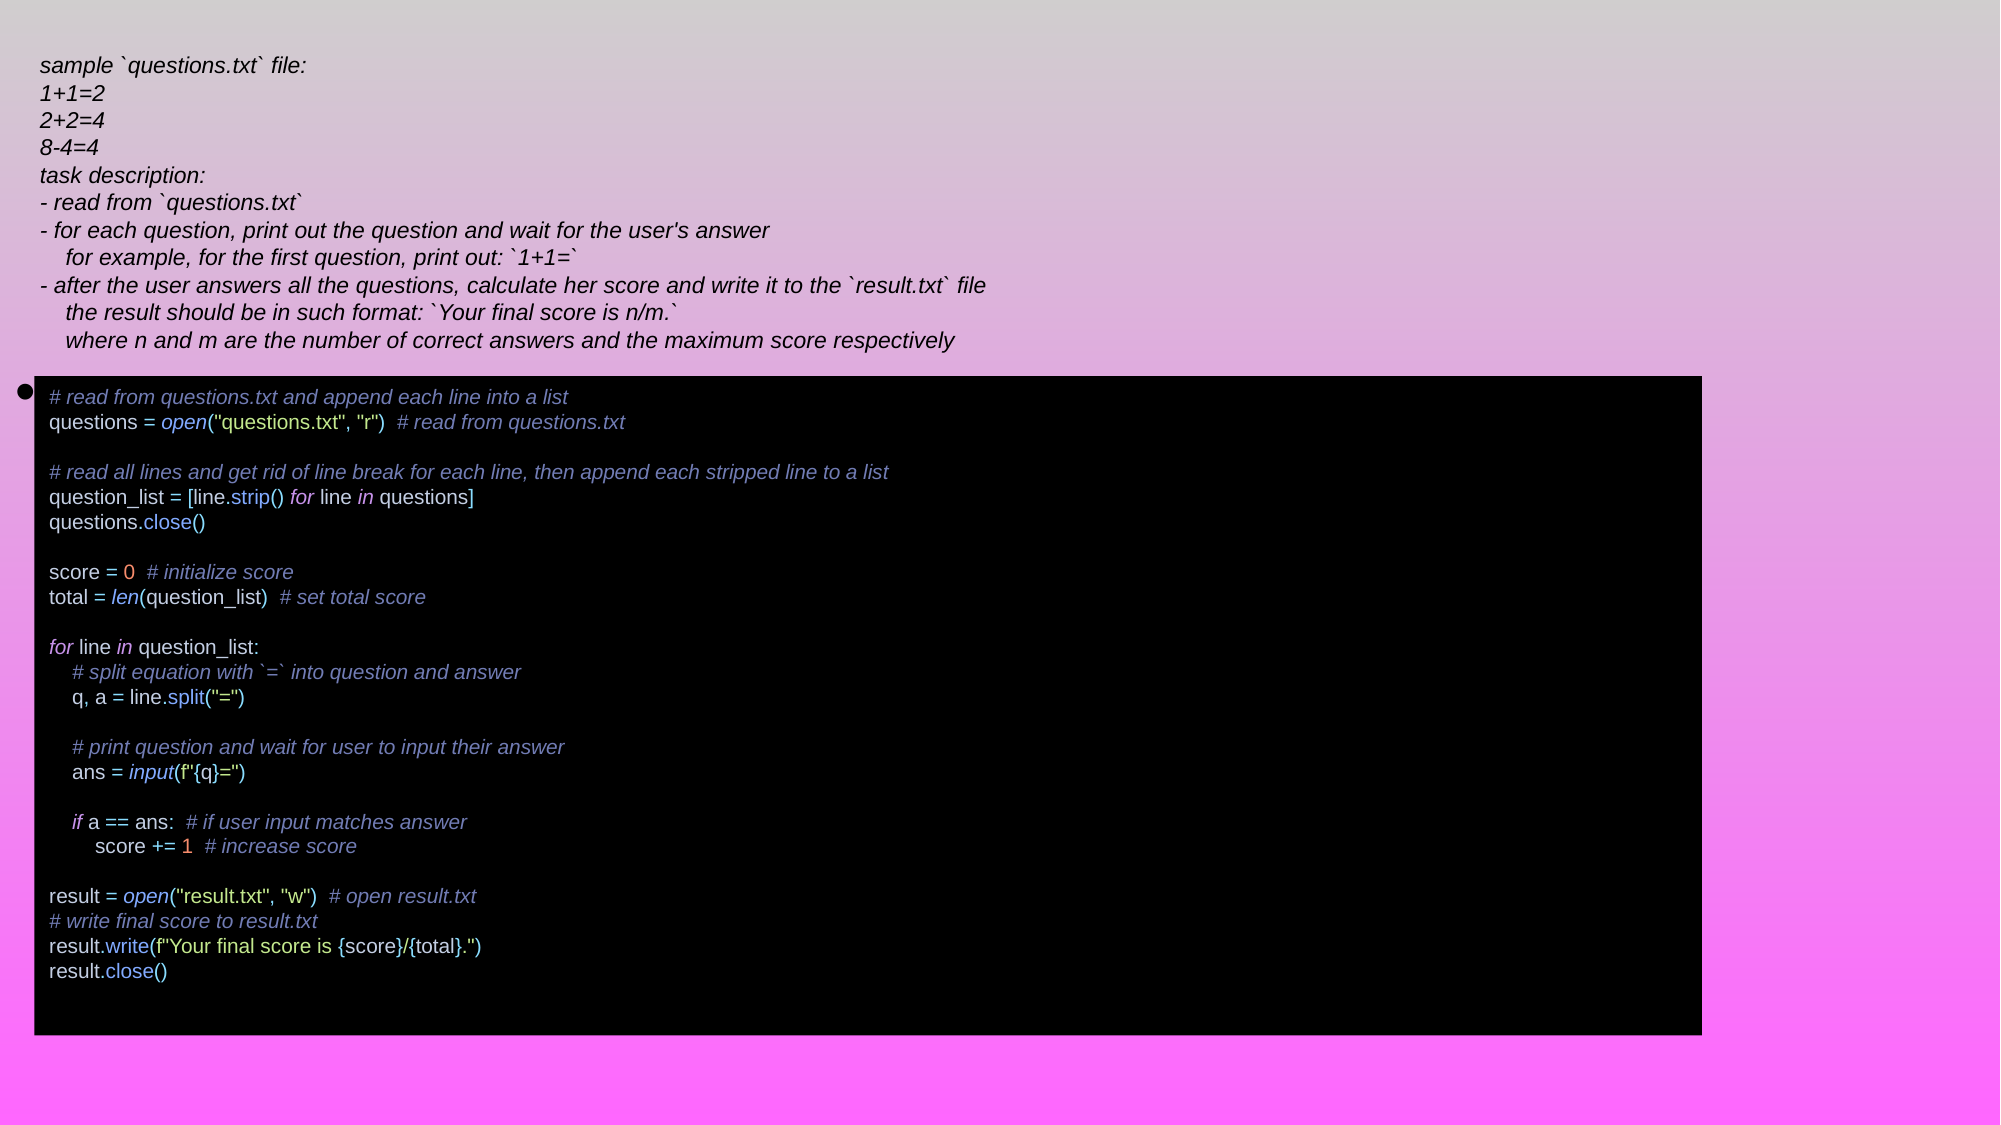

# Exercice
sample `questions.txt` file:
1+1=2
2+2=4
8-4=4
task description:
- read from `questions.txt`
- for each question, print out the question and wait for the user's answer
    for example, for the first question, print out: `1+1=`
- after the user answers all the questions, calculate her score and write it to the `result.txt` file
    the result should be in such format: `Your final score is n/m.`
    where n and m are the number of correct answers and the maximum score respectively

# read from questions.txt and append each line into a list questions = open("questions.txt", "r")  # read from questions.txt # read all lines and get rid of line break for each line, then append each stripped line to a list question_list = [line.strip() for line in questions] questions.close() score = 0  # initialize score total = len(question_list)  # set total score for line in question_list: # split equation with `=` into question and answer q, a = line.split("=") # print question and wait for user to input their answer ans = input(f"{q}=") if a == ans:  # if user input matches answer score += 1  # increase score result = open("result.txt", "w")  # open result.txt # write final score to result.txt result.write(f"Your final score is {score}/{total}.") result.close()

299